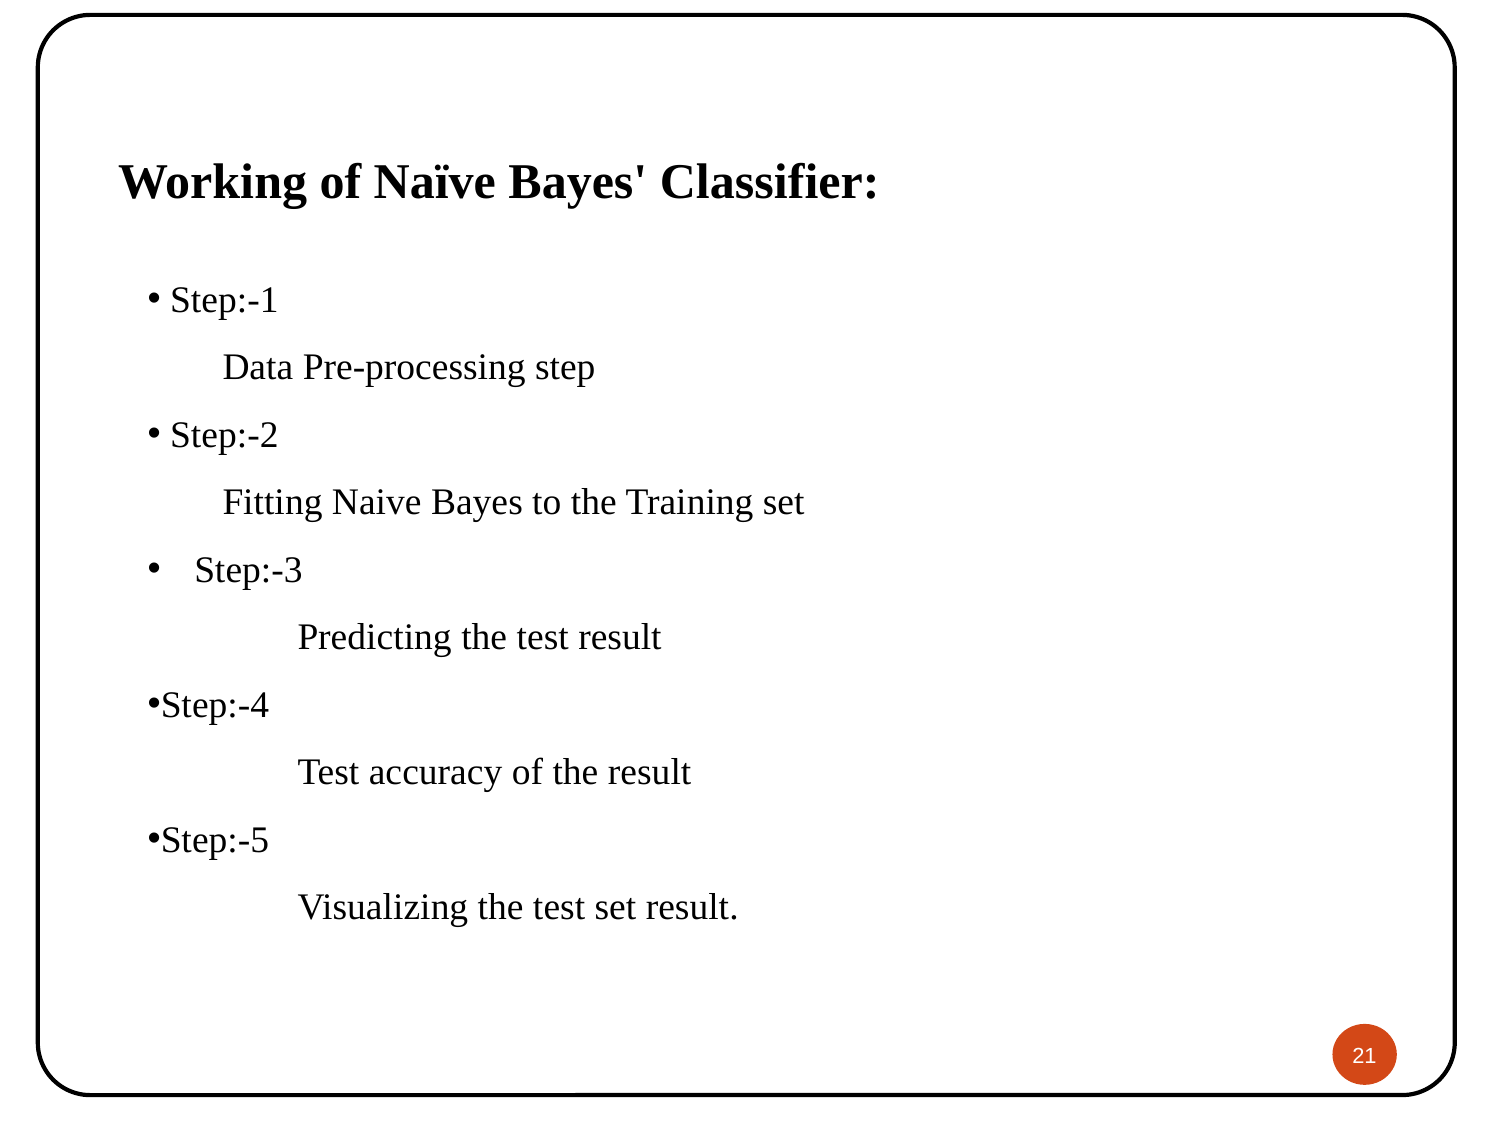

# Working of Naïve Bayes' Classifier:
 Step:-1
Data Pre-processing step
 Step:-2
Fitting Naive Bayes to the Training set
Step:-3
	Predicting the test result
Step:-4
	Test accuracy of the result
Step:-5
	Visualizing the test set result.
21